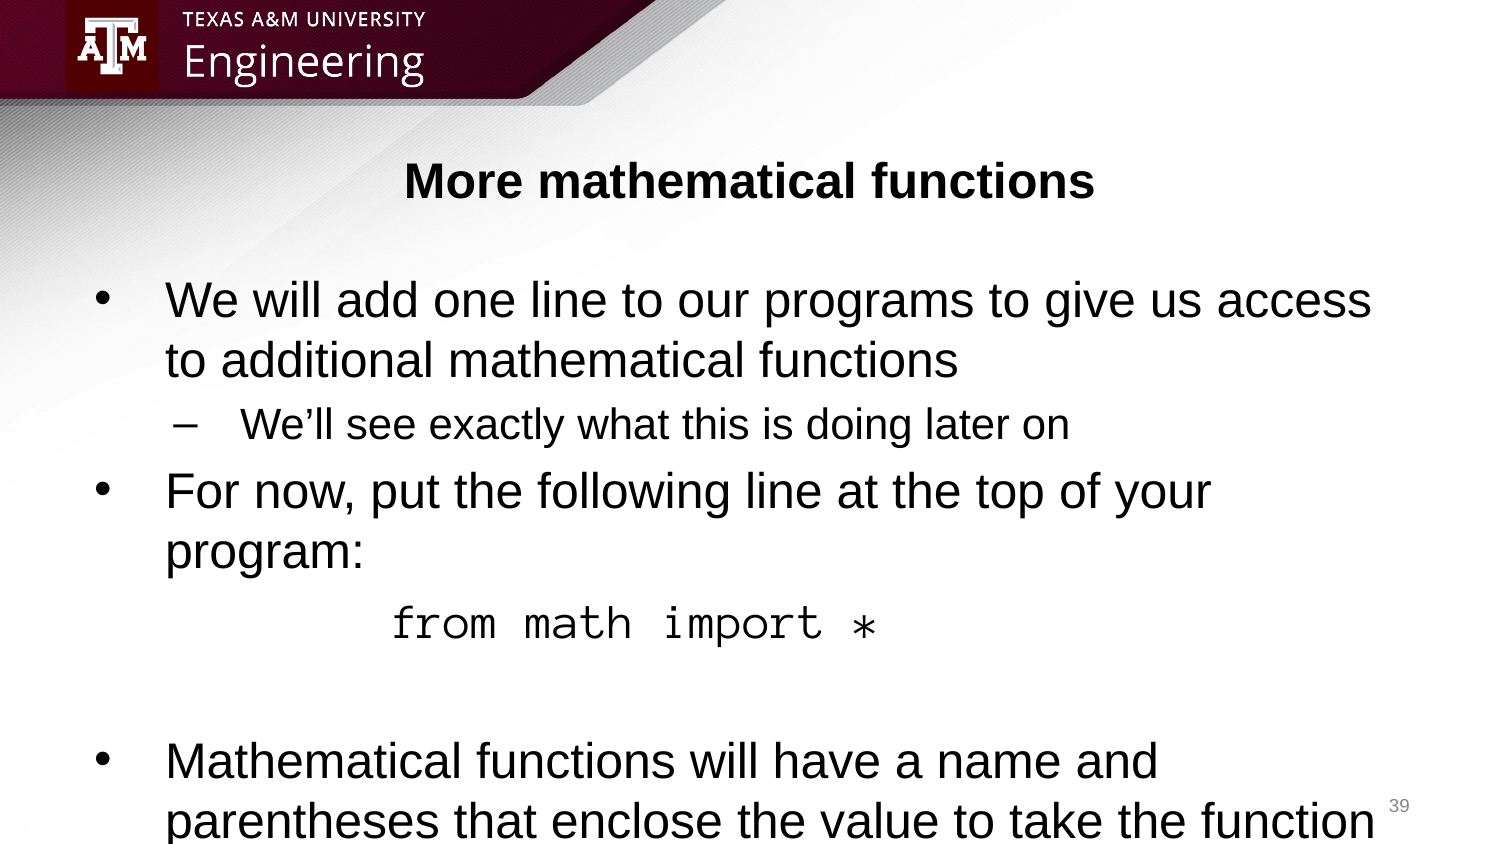

# More mathematical functions
We will add one line to our programs to give us access to additional mathematical functions
We’ll see exactly what this is doing later on
For now, put the following line at the top of your program:
		from math import *

Mathematical functions will have a name and parentheses that enclose the value to take the function of
e.g. cos(0) is the cosine of 0
39